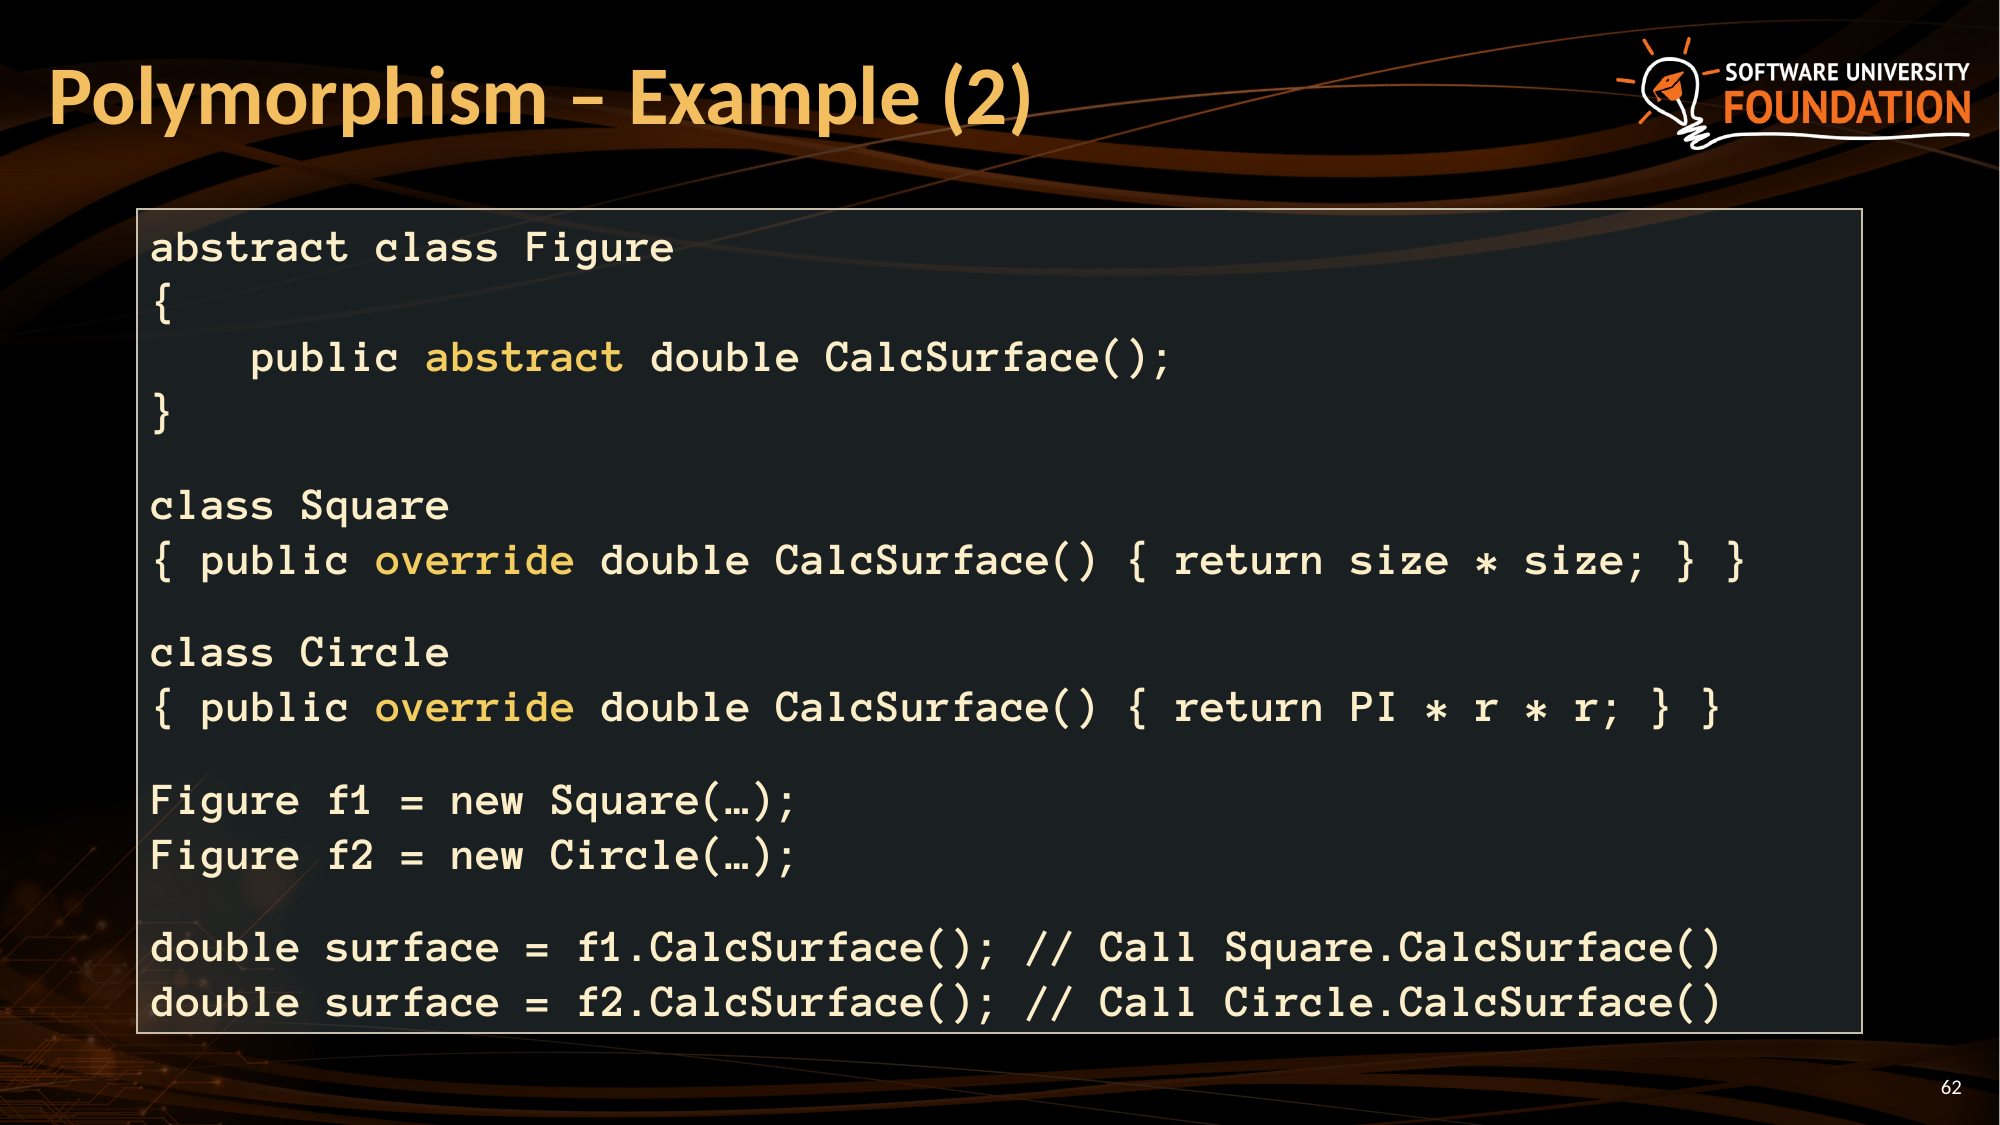

# Polymorphism – Example (2)
abstract class Figure
{
    public abstract double CalcSurface();
}
class Square
{ public override double CalcSurface() { return size * size; } }
class Circle
{ public override double CalcSurface() { return PI * r * r; } }
Figure f1 = new Square(…);
Figure f2 = new Circle(…);
double surface = f1.CalcSurface(); // Call Square.CalcSurface()
double surface = f2.CalcSurface(); // Call Circle.CalcSurface()
62